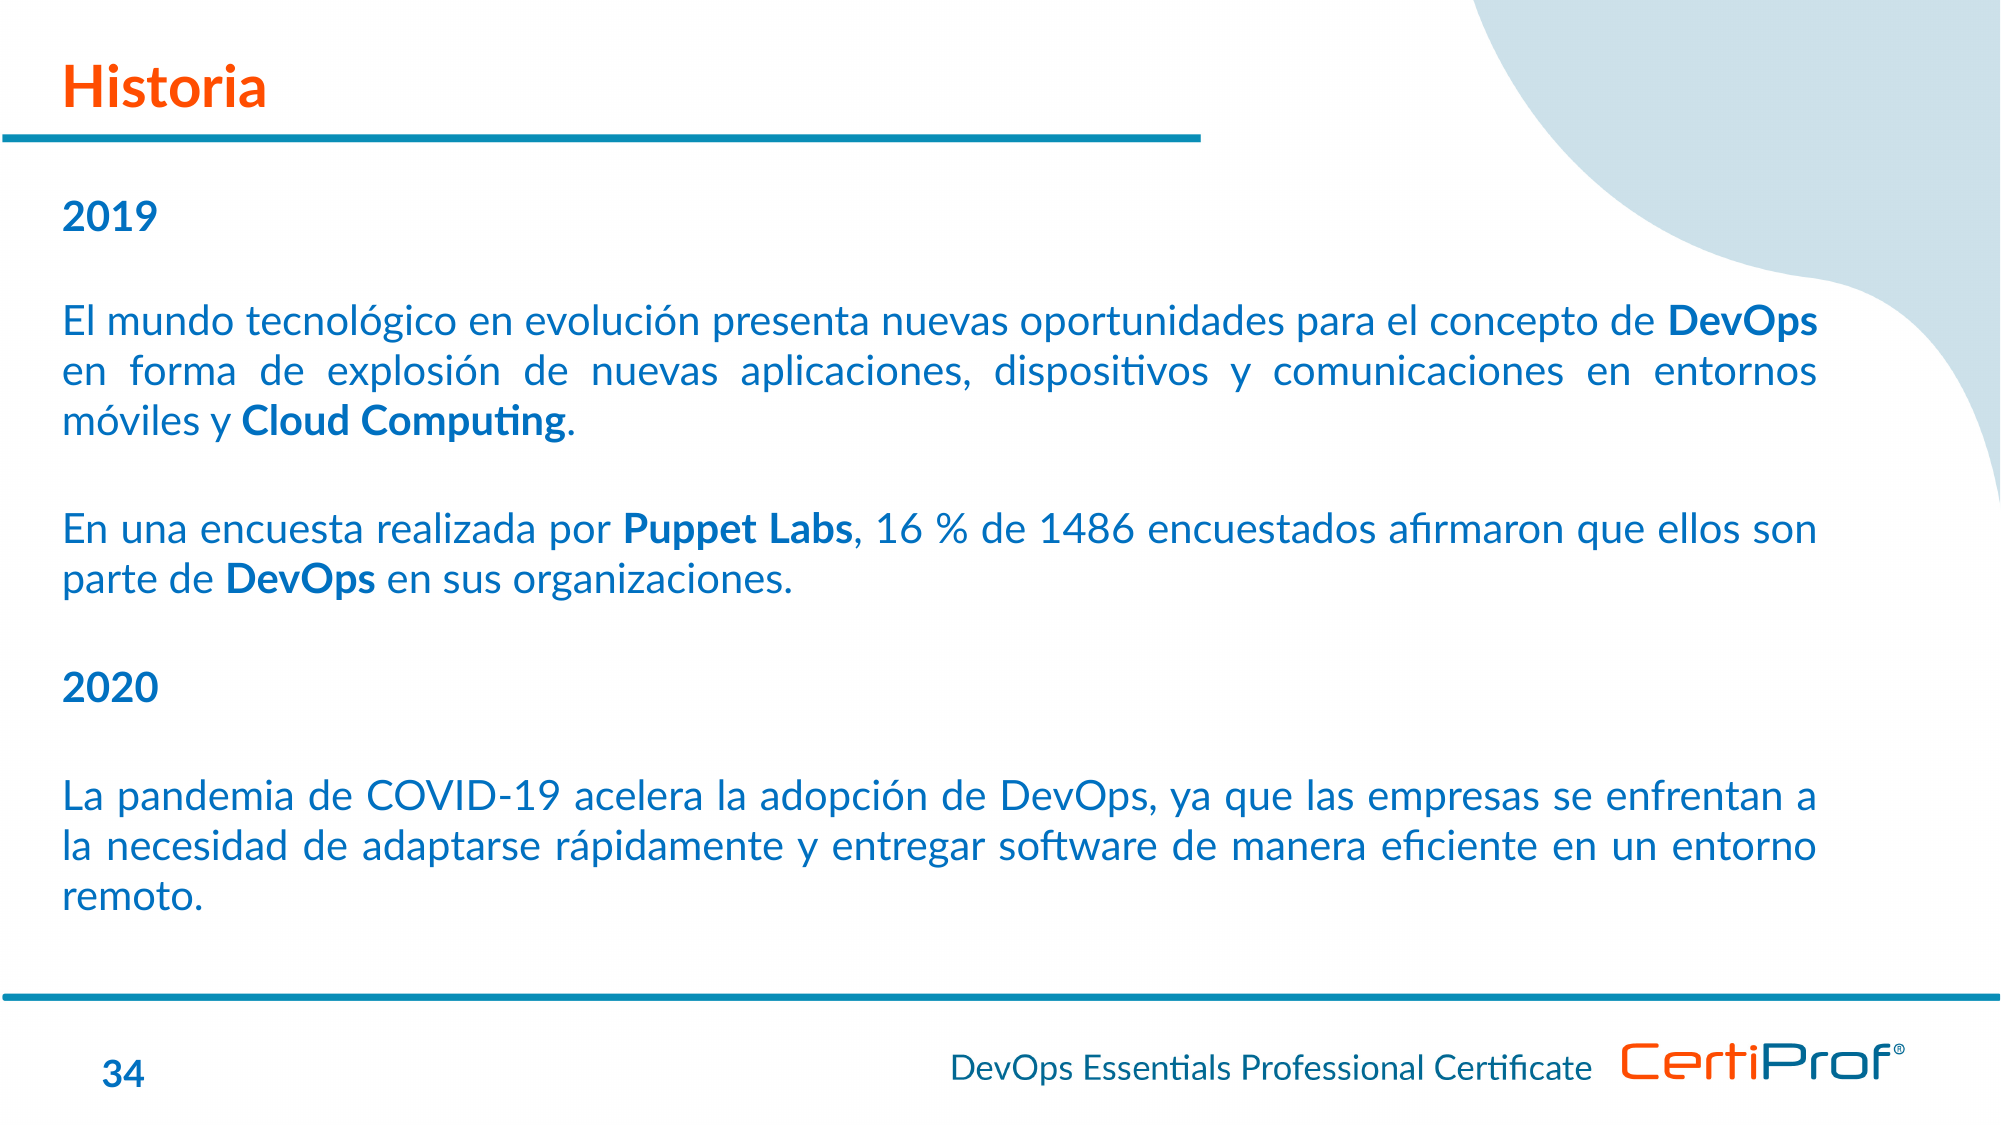

Historia
2019

El mundo tecnológico en evolución presenta nuevas oportunidades para el concepto de DevOps en forma de explosión de nuevas aplicaciones, dispositivos y comunicaciones en entornos móviles y Cloud Computing.

En una encuesta realizada por Puppet Labs, 16 % de 1486 encuestados afirmaron que ellos son parte de DevOps en sus organizaciones.

2020

La pandemia de COVID-19 acelera la adopción de DevOps, ya que las empresas se enfrentan a la necesidad de adaptarse rápidamente y entregar software de manera eficiente en un entorno remoto.